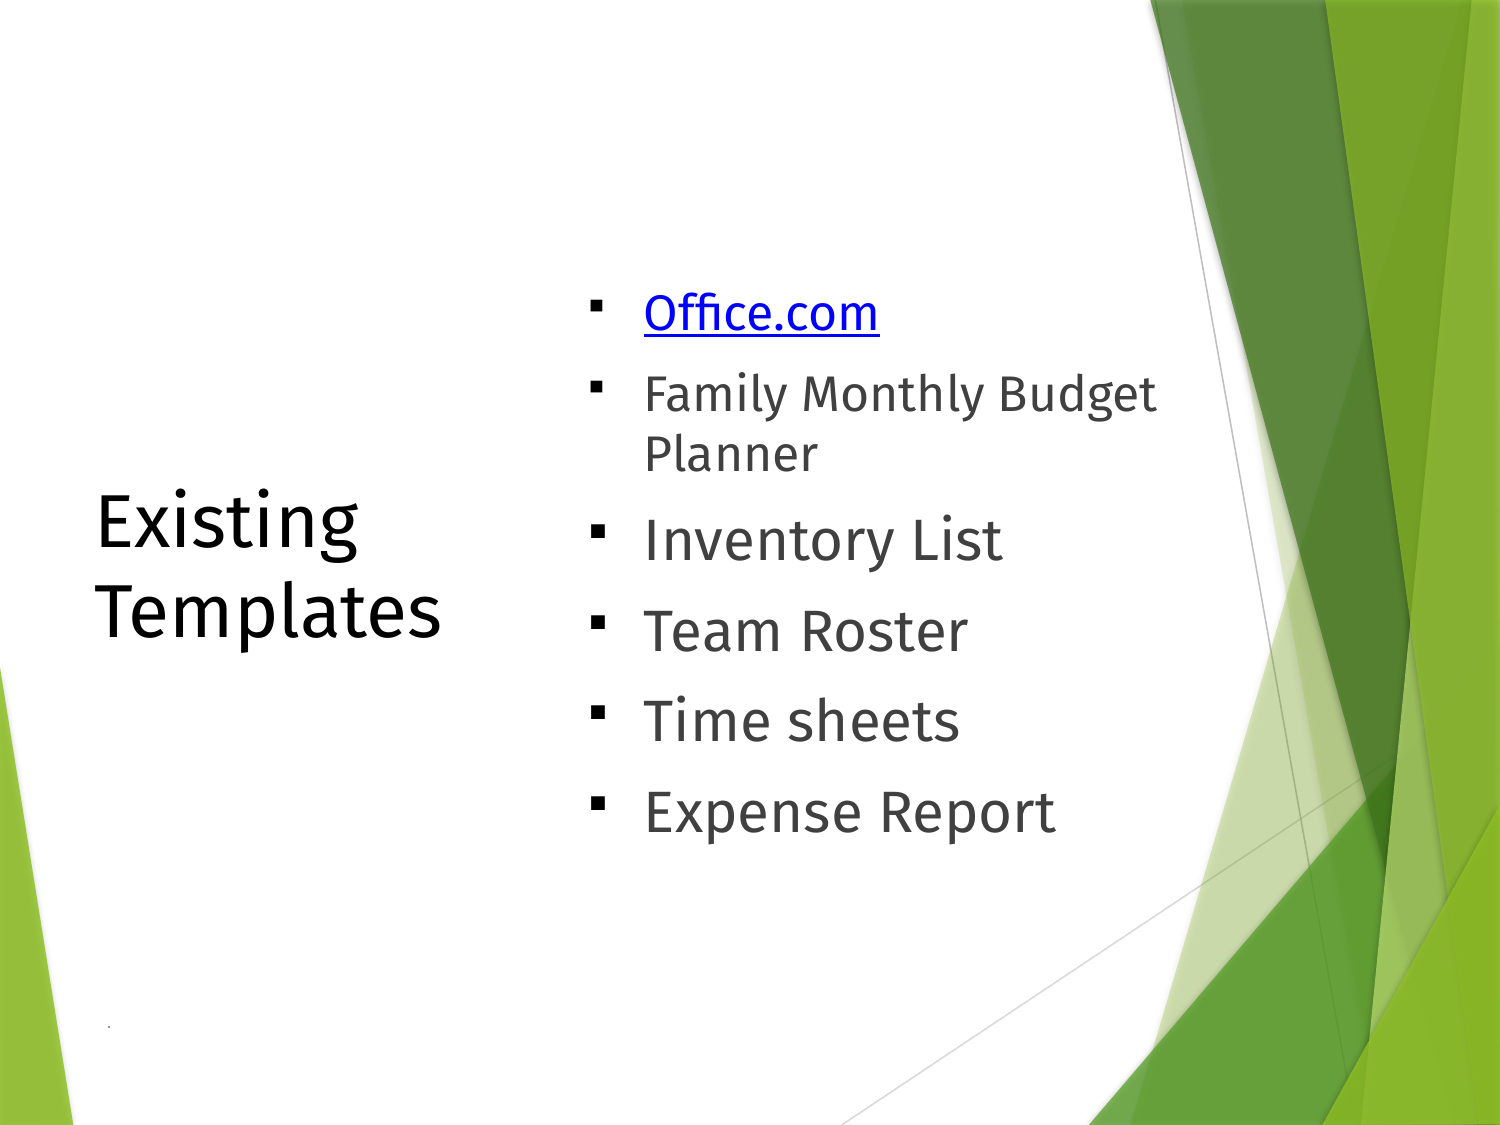

# Existing Templates
Office.com
Family Monthly Budget Planner
Inventory List
Team Roster
Time sheets
Expense Report
  .